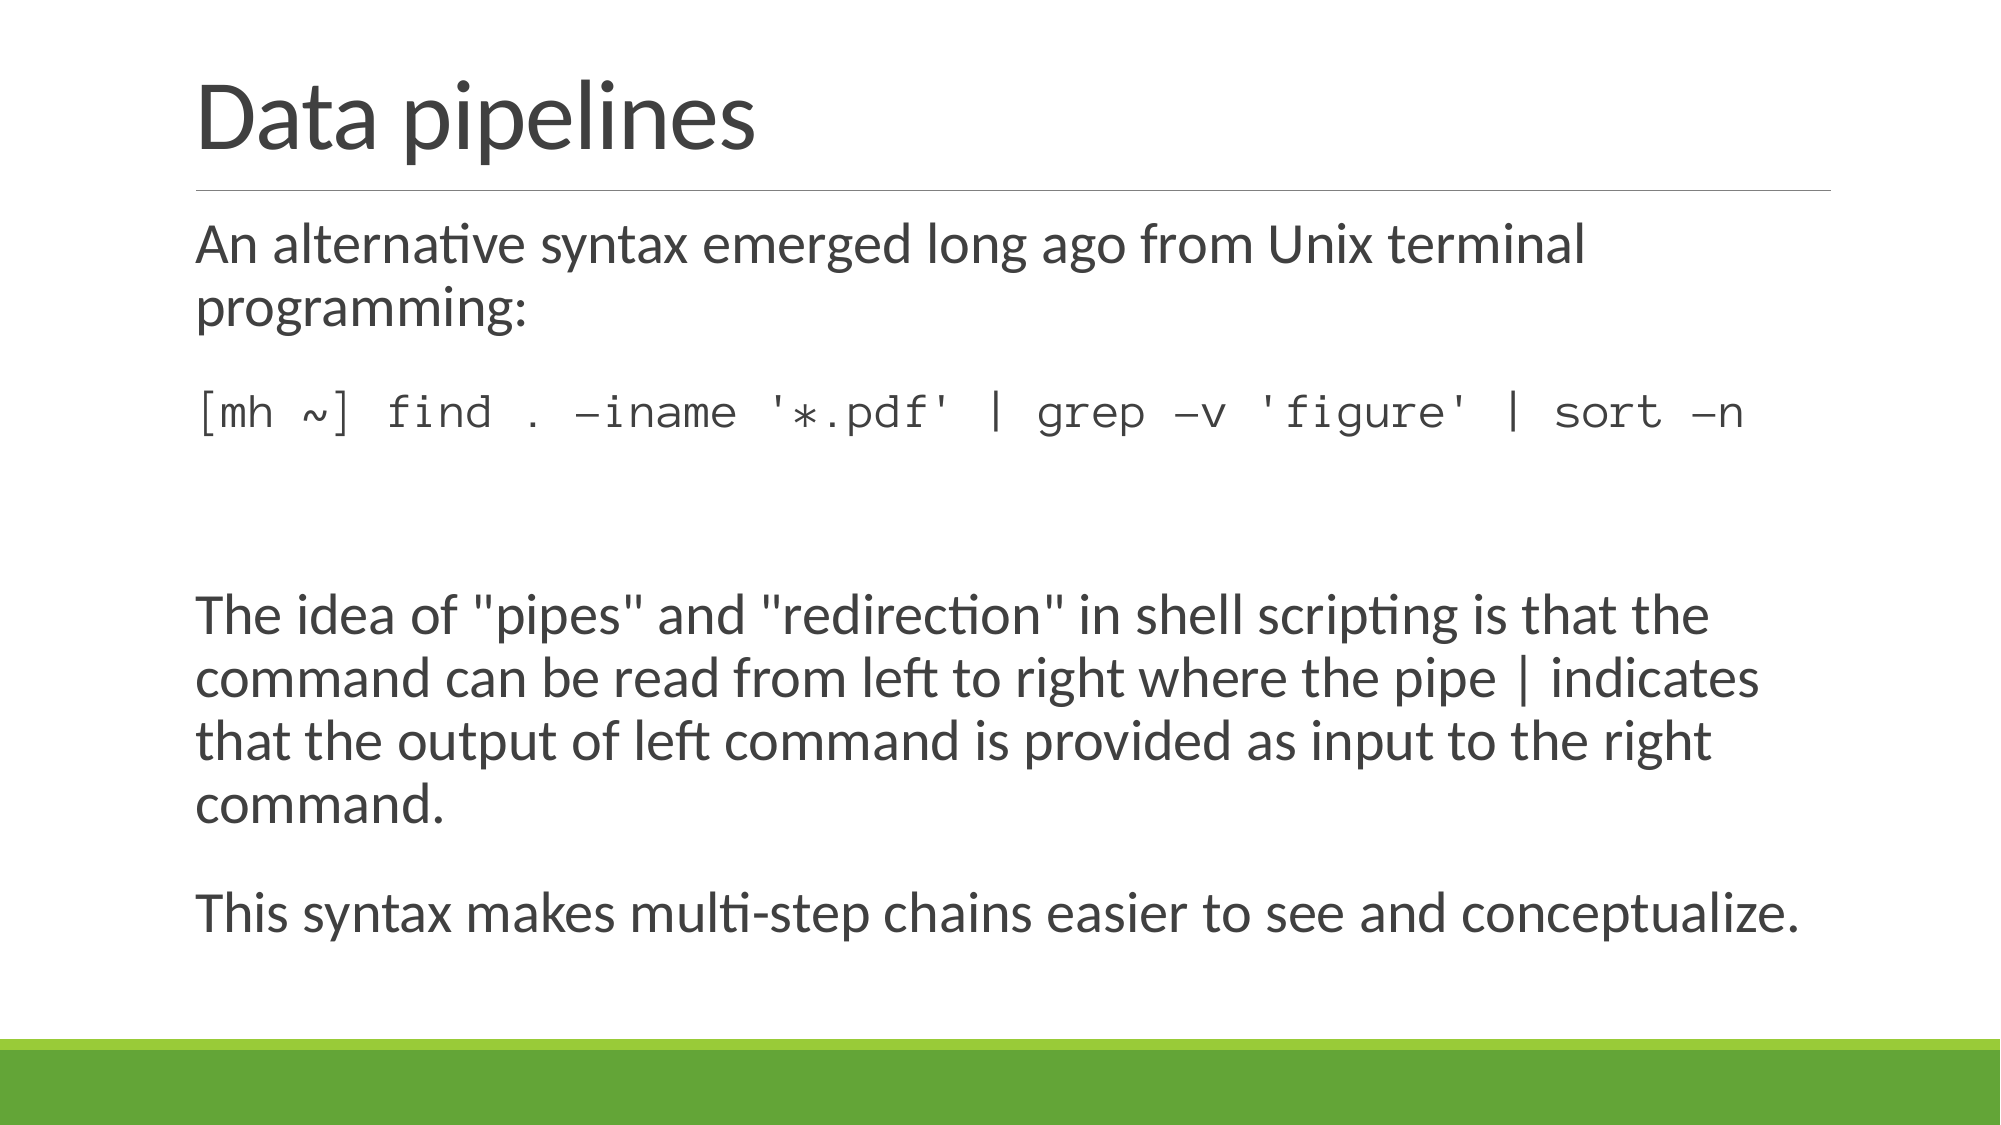

# Data pipelines
An alternative syntax emerged long ago from Unix terminal programming:
[mh ~] find . –iname '*.pdf' | grep –v 'figure' | sort –n

The idea of "pipes" and "redirection" in shell scripting is that the command can be read from left to right where the pipe | indicates that the output of left command is provided as input to the right command.
This syntax makes multi-step chains easier to see and conceptualize.